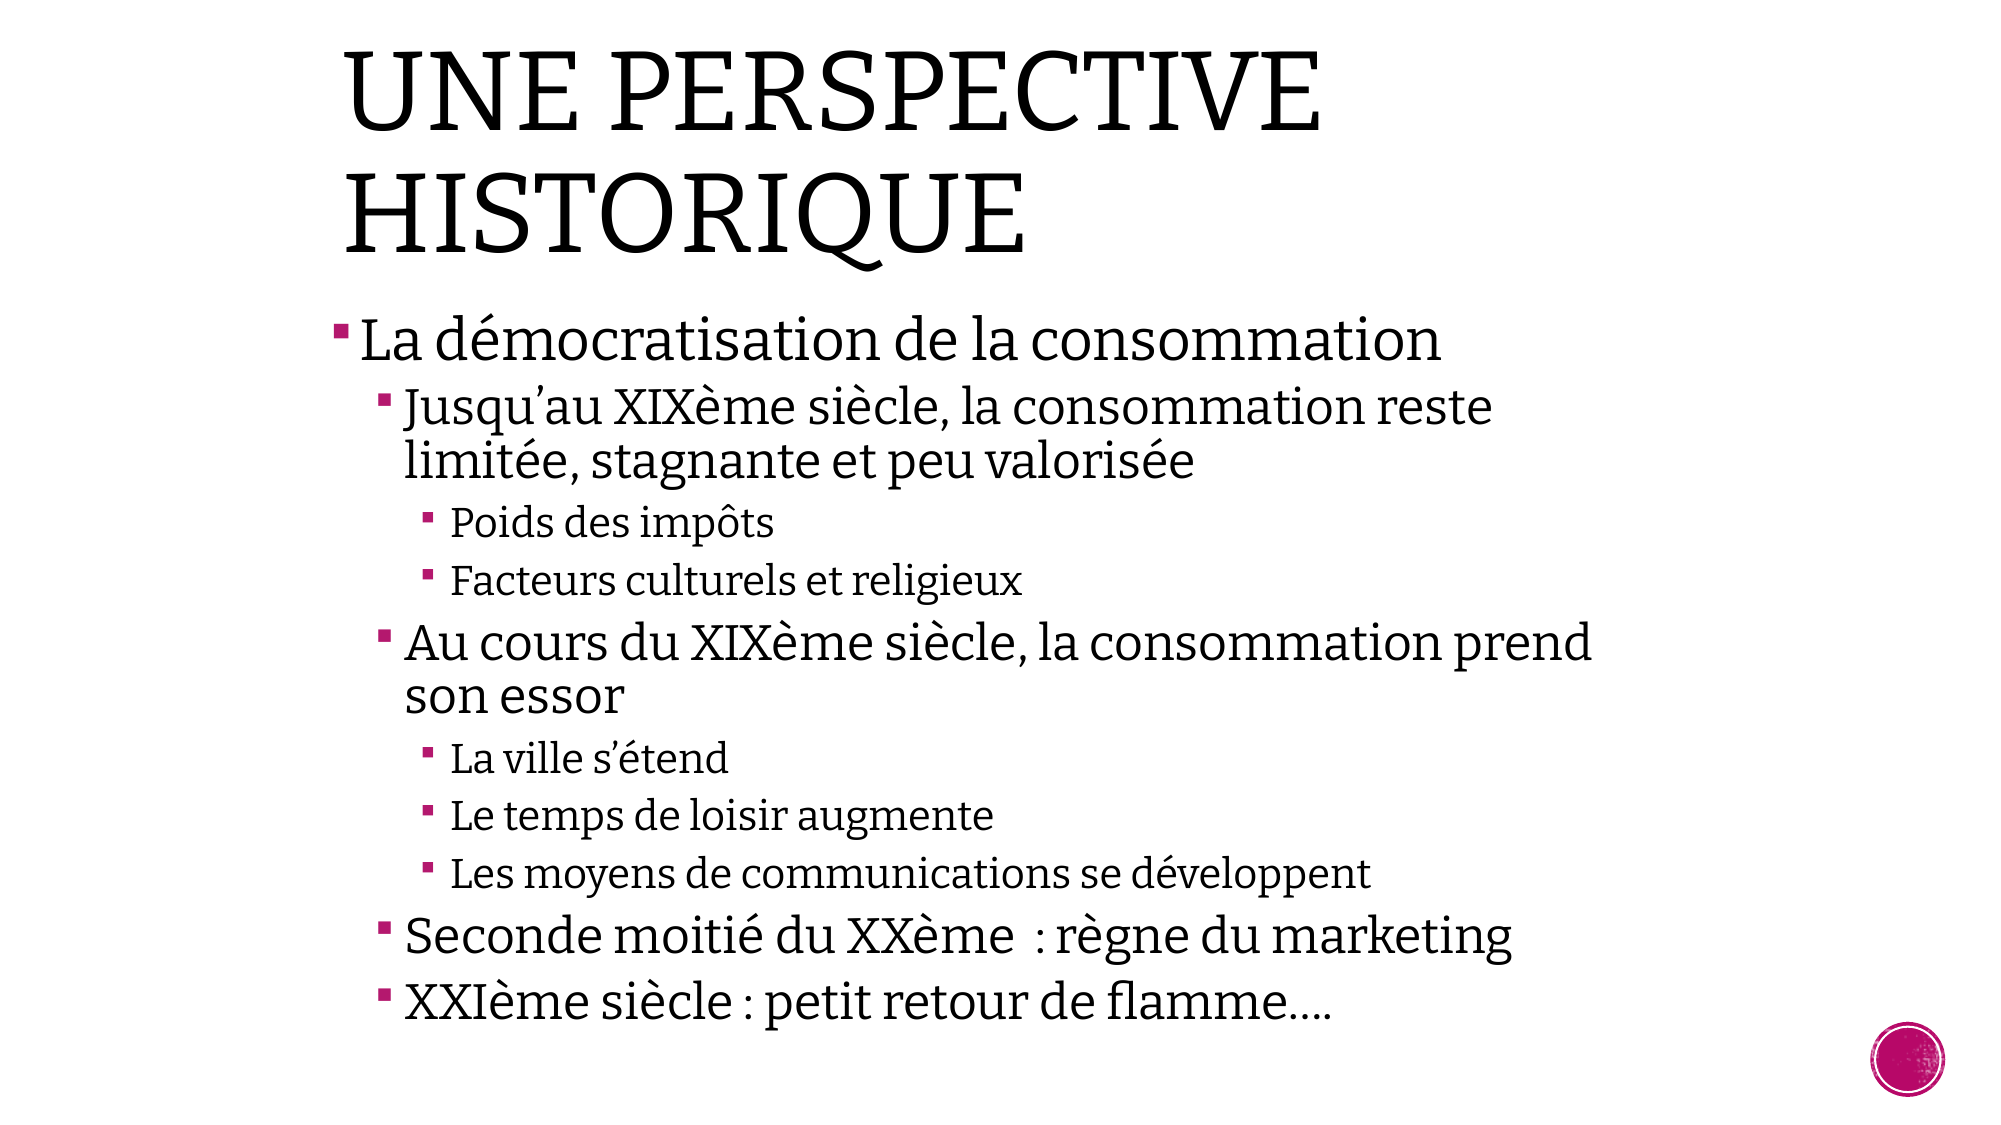

# Une perspective historique
La démocratisation de la consommation
Jusqu’au XIXème siècle, la consommation reste limitée, stagnante et peu valorisée
Poids des impôts
Facteurs culturels et religieux
Au cours du XIXème siècle, la consommation prend son essor
La ville s’étend
Le temps de loisir augmente
Les moyens de communications se développent
Seconde moitié du XXème  : règne du marketing
XXIème siècle : petit retour de flamme….